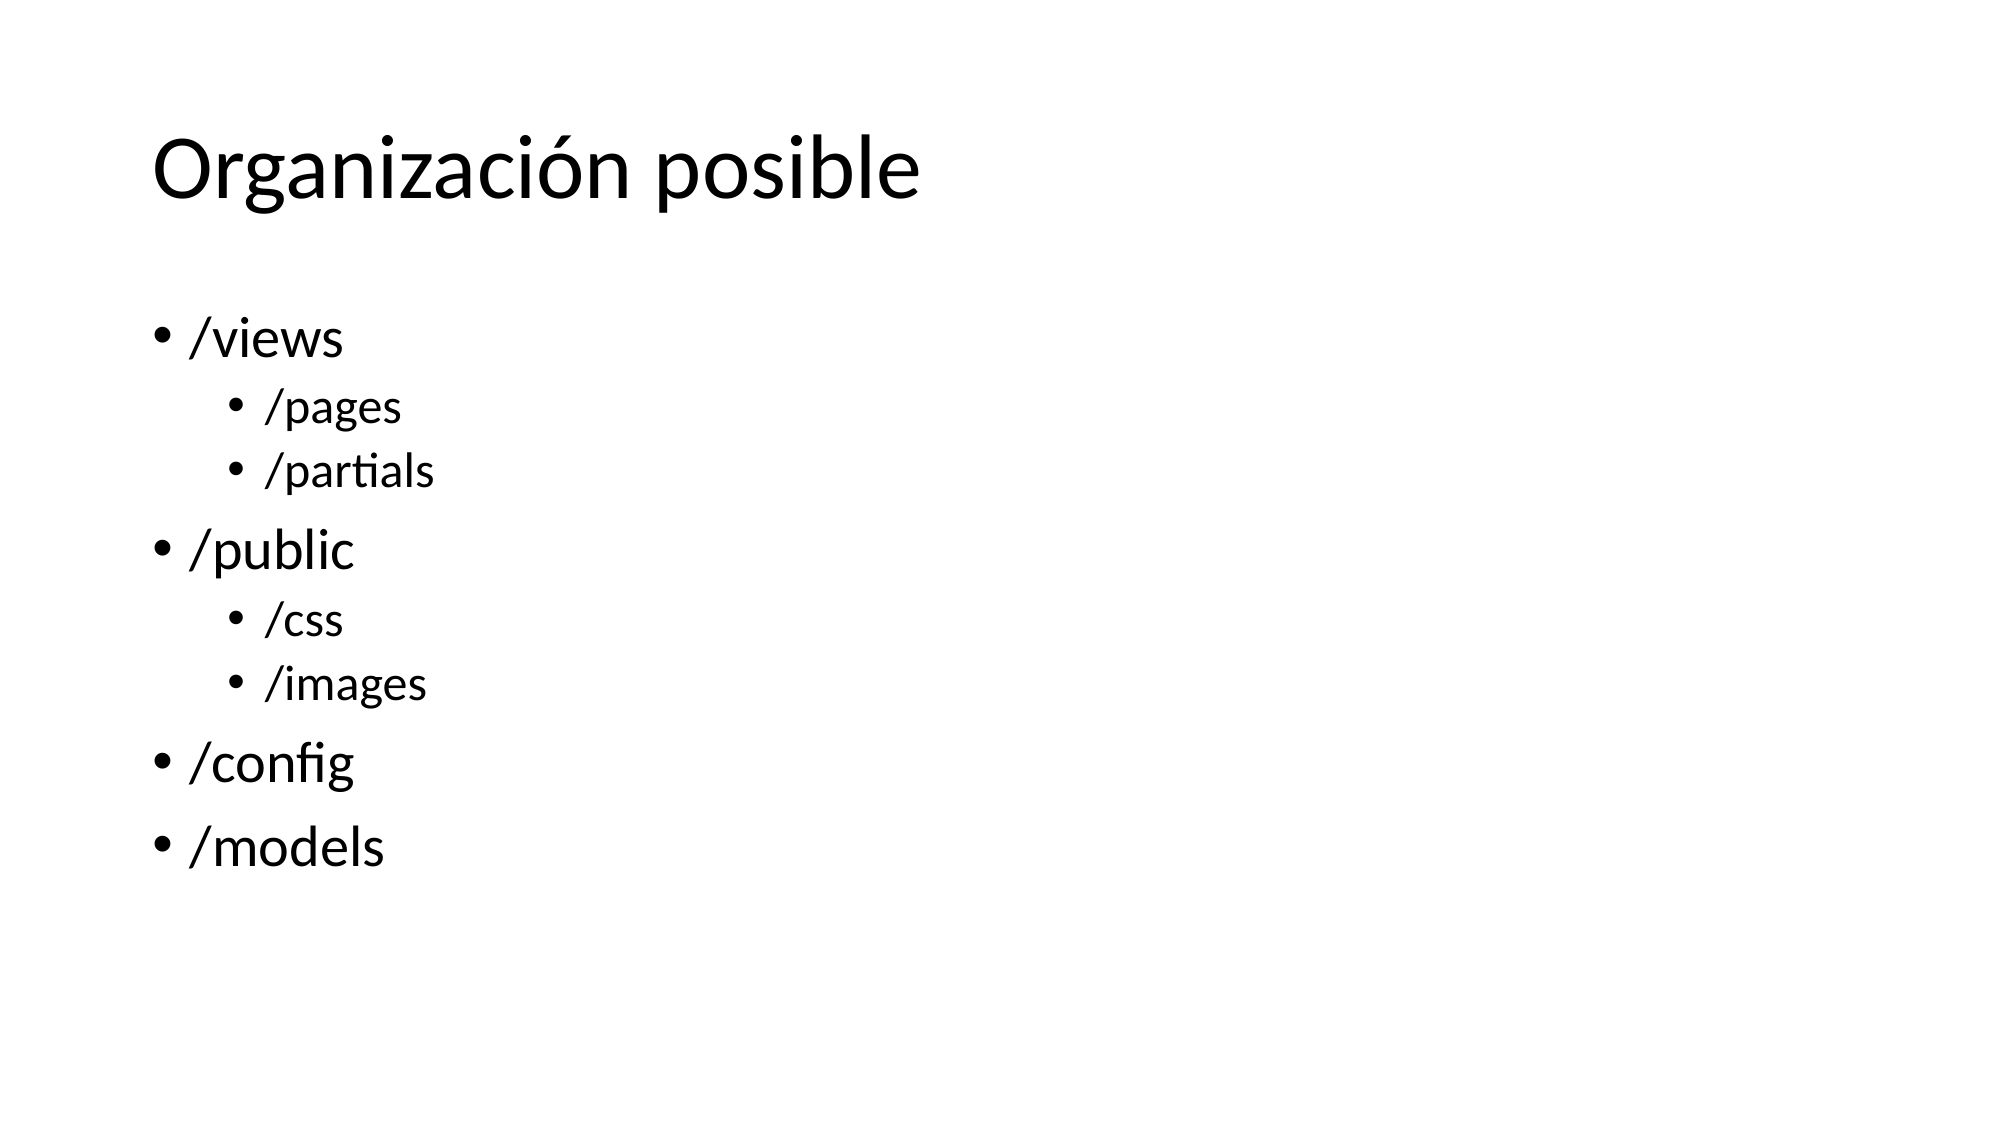

# Organización posible
/views
/pages
/partials
/public
/css
/images
/config
/models